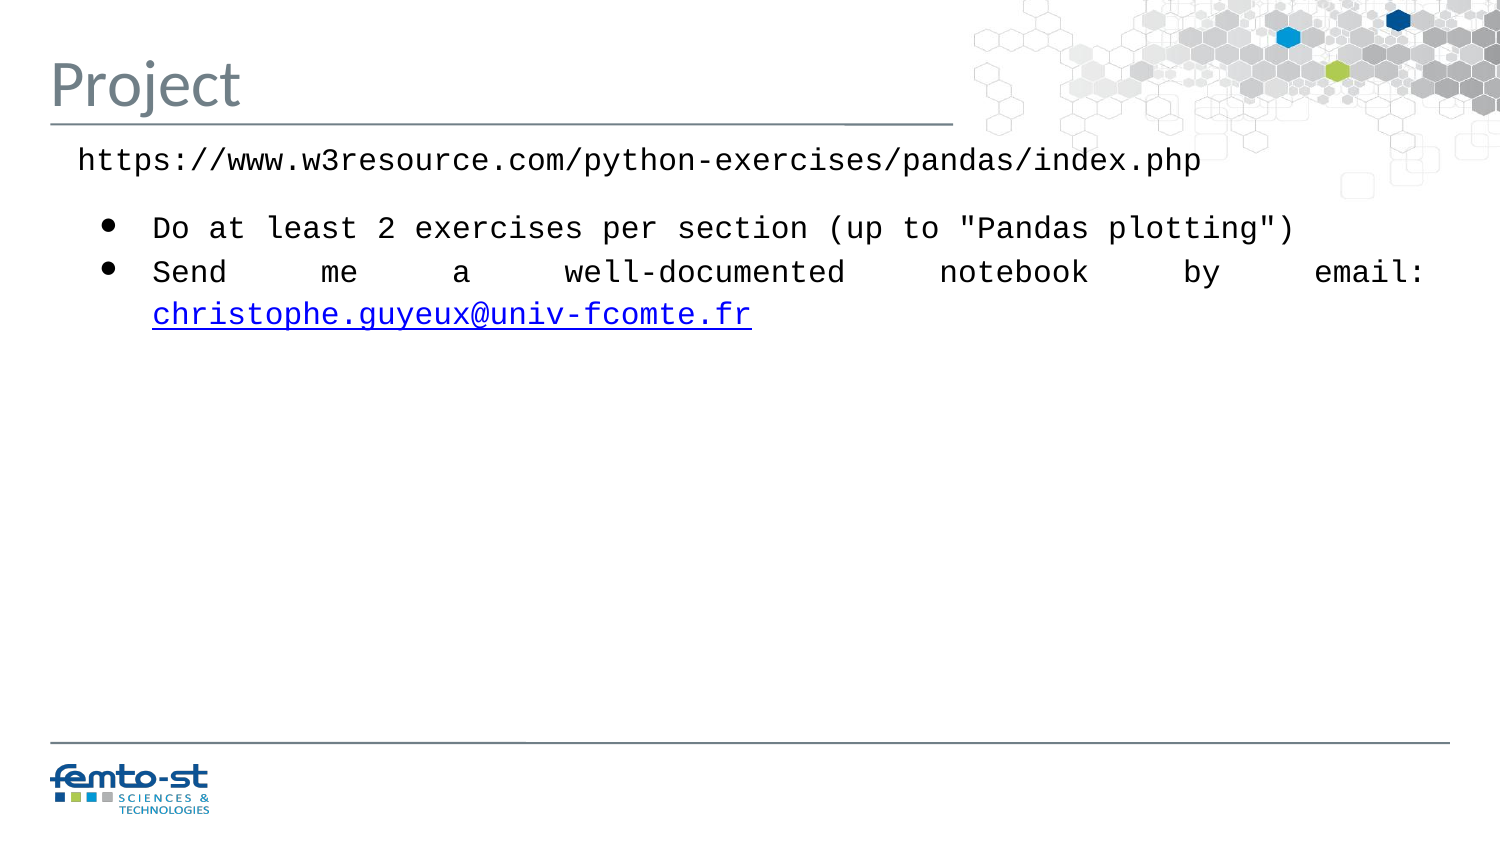

Project
https://www.w3resource.com/python-exercises/pandas/index.php
Do at least 2 exercises per section (up to "Pandas plotting")
Send me a well-documented notebook by email:
christophe.guyeux@univ-fcomte.fr